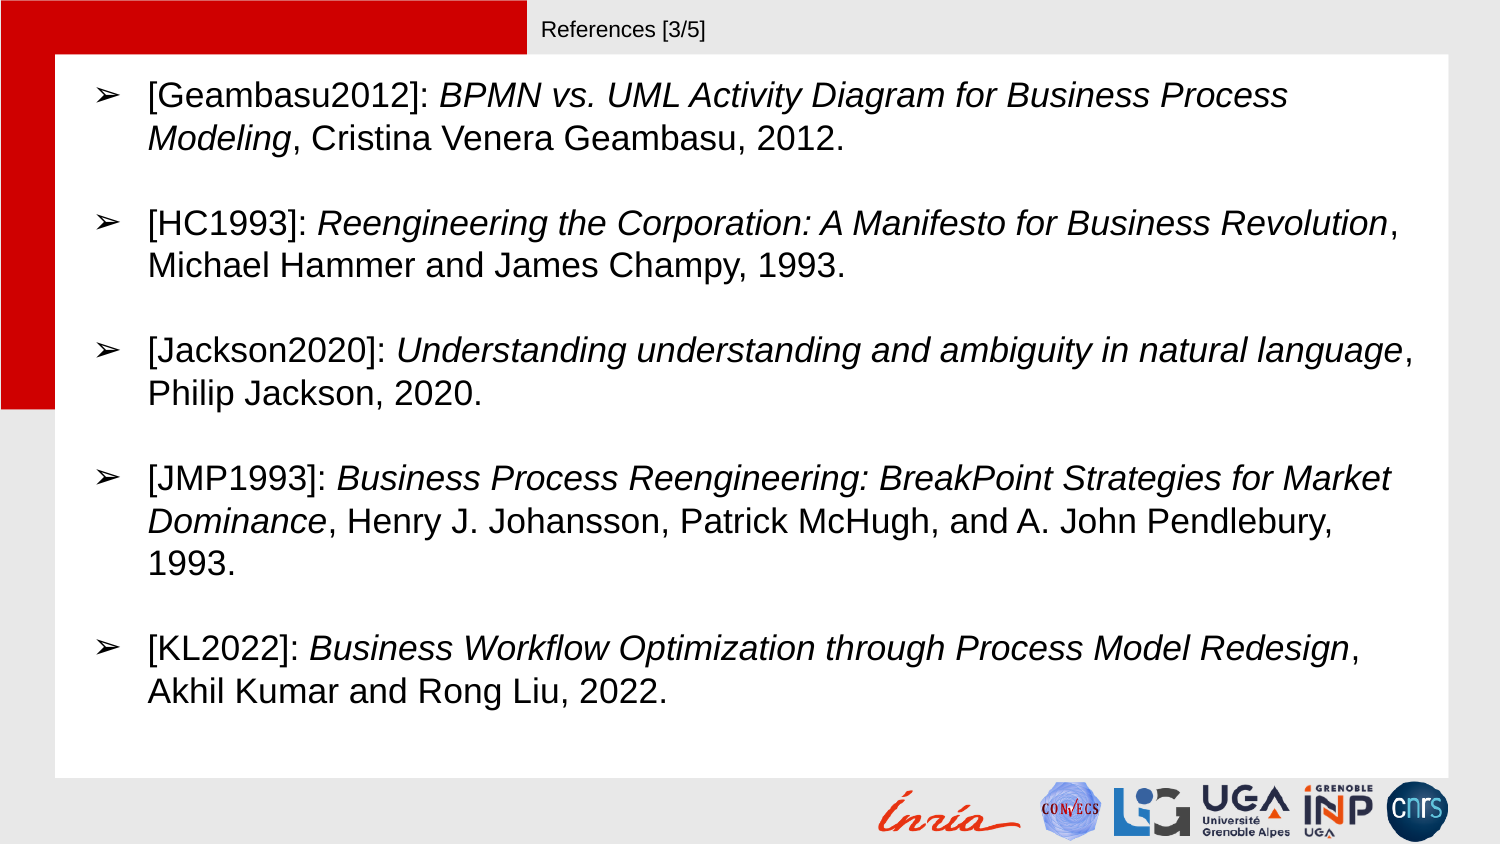

# References [3/5]
[Geambasu2012]: BPMN vs. UML Activity Diagram for Business Process Modeling, Cristina Venera Geambasu, 2012.
[HC1993]: Reengineering the Corporation: A Manifesto for Business Revolution, Michael Hammer and James Champy, 1993.
[Jackson2020]: Understanding understanding and ambiguity in natural language, Philip Jackson, 2020.

[JMP1993]: Business Process Reengineering: BreakPoint Strategies for Market Dominance, Henry J. Johansson, Patrick McHugh, and A. John Pendlebury, 1993.
[KL2022]: Business Workflow Optimization through Process Model Redesign, Akhil Kumar and Rong Liu, 2022.